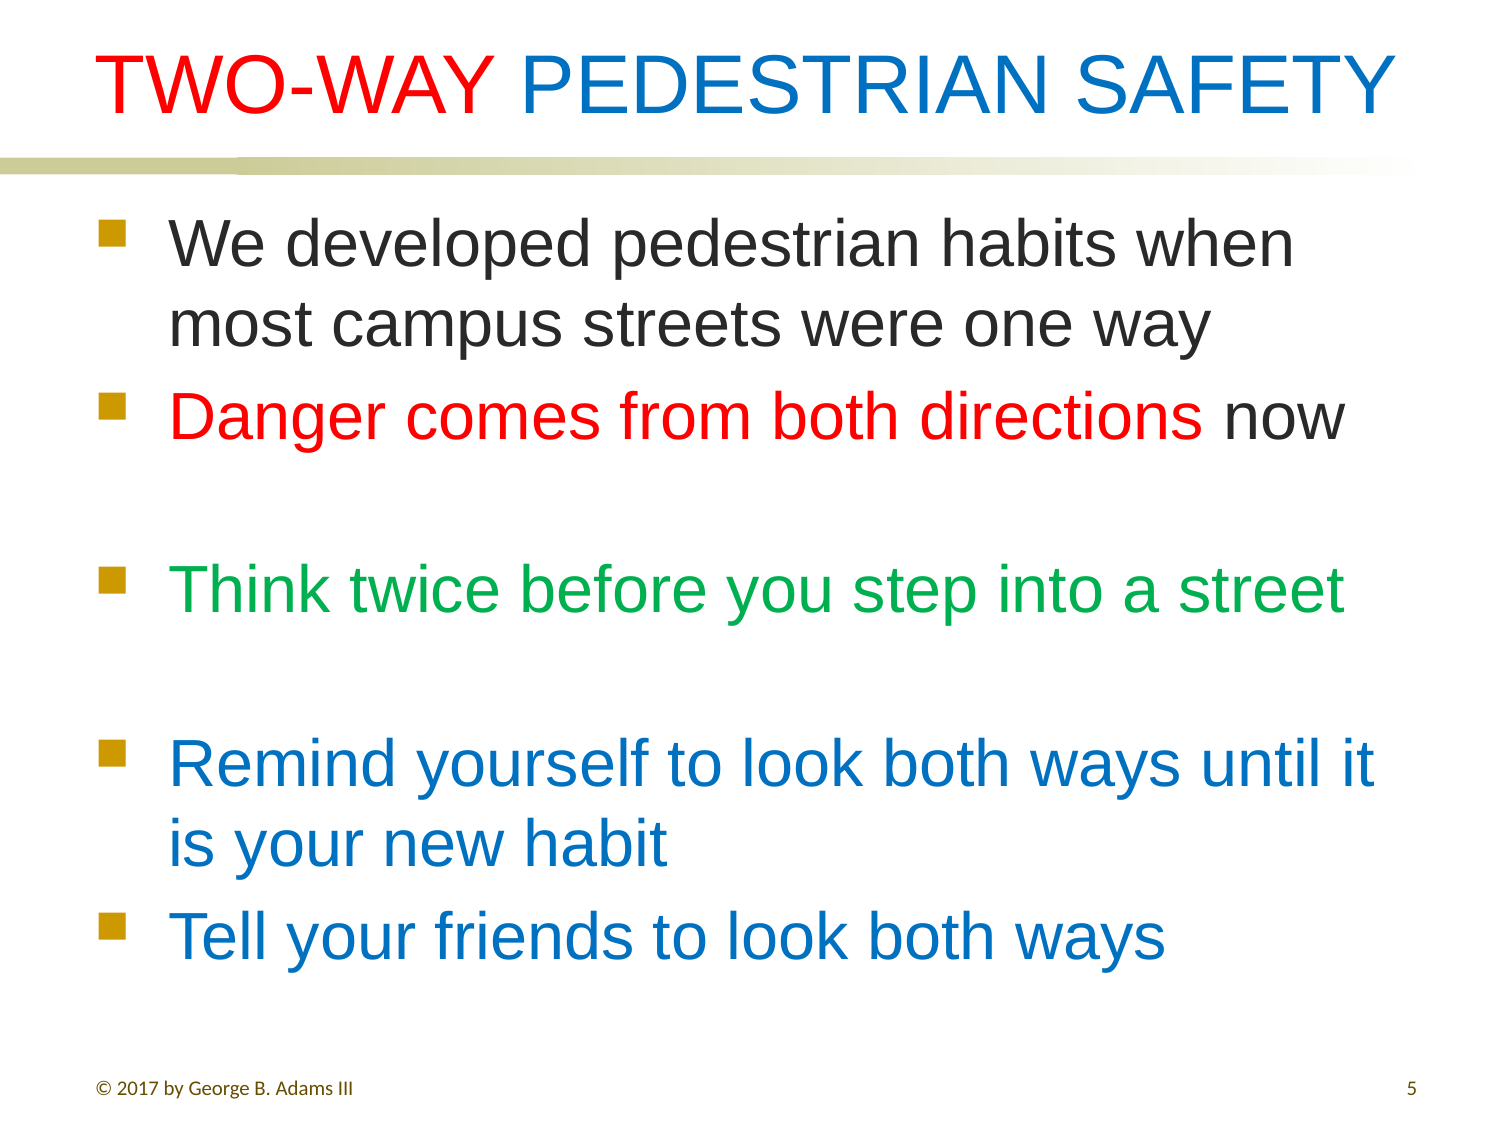

# TWO-WAY PEDESTRIAN SAFETY
We developed pedestrian habits when most campus streets were one way
Danger comes from both directions now
Think twice before you step into a street
Remind yourself to look both ways until it is your new habit
Tell your friends to look both ways
© 2017 by George B. Adams III
5